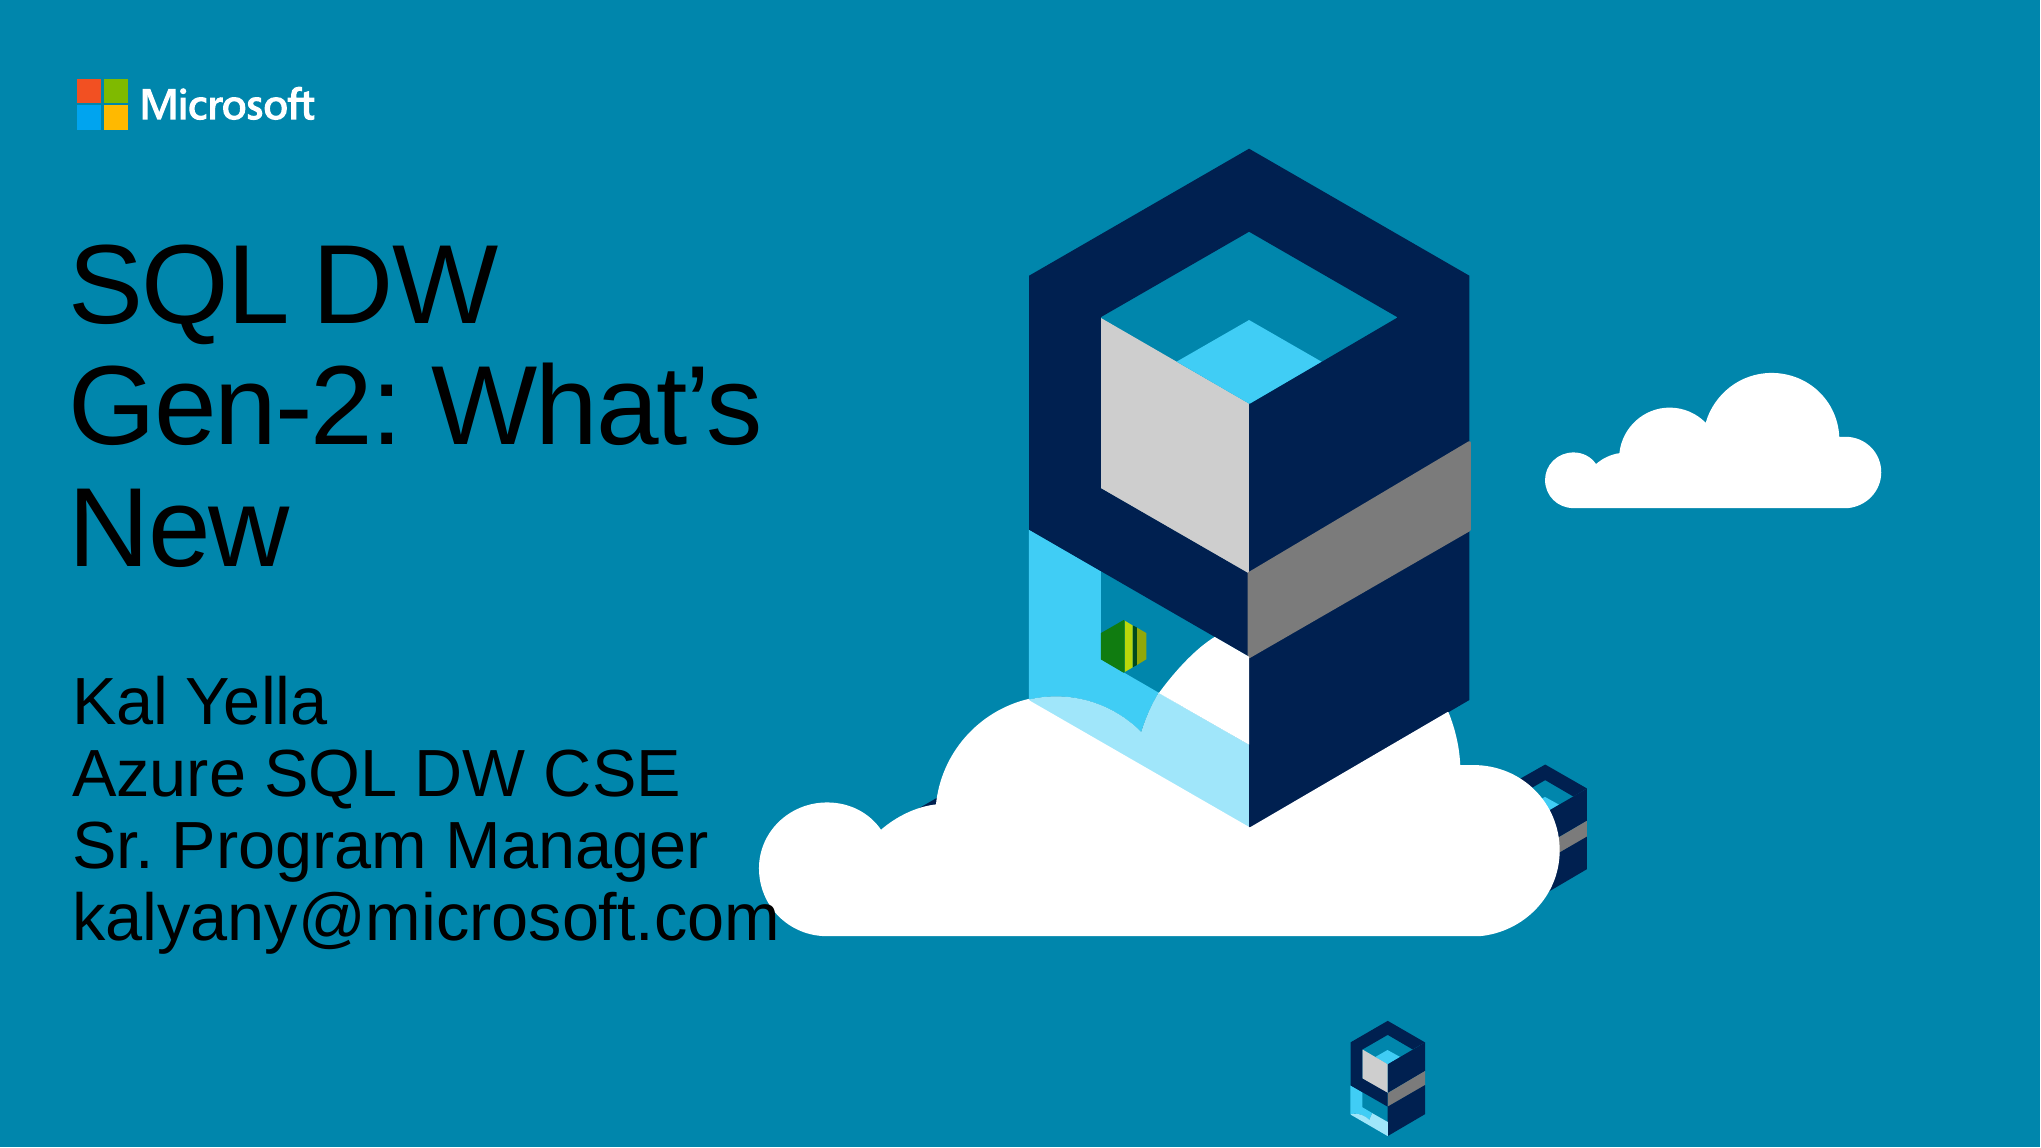

# SQL DW Gen-2: What’s New
Kal Yella
Azure SQL DW CSE
Sr. Program Manager
kalyany@microsoft.com